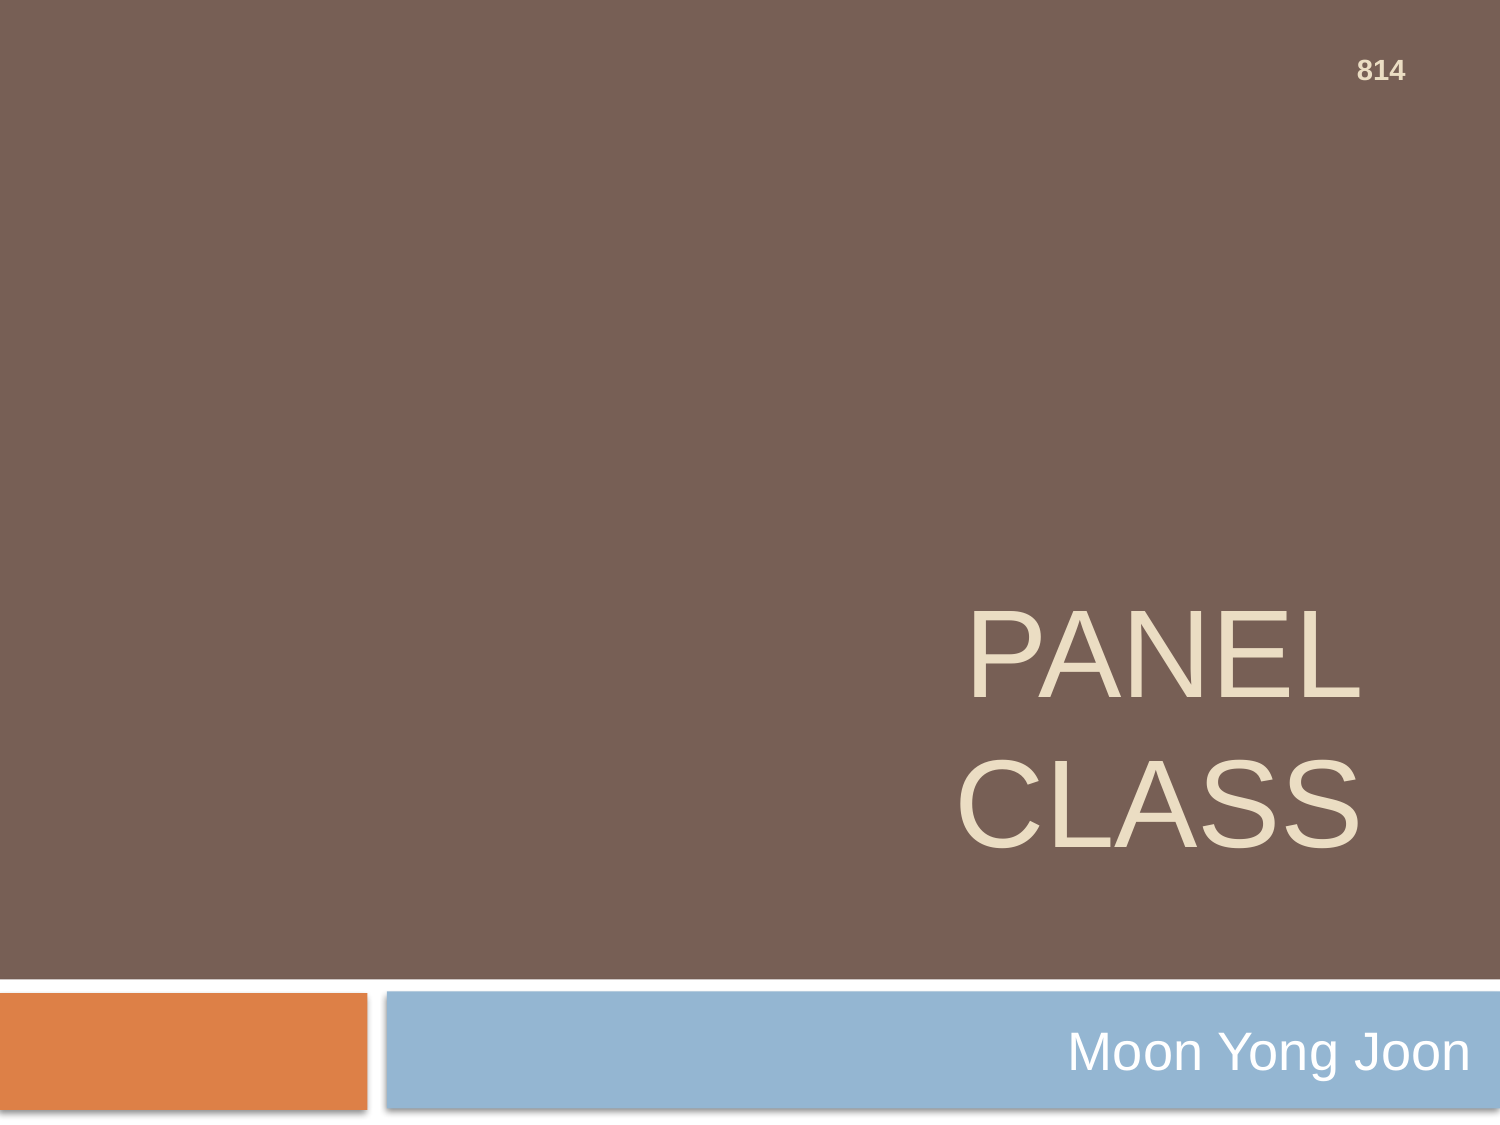

814
# Panel class
Moon Yong Joon